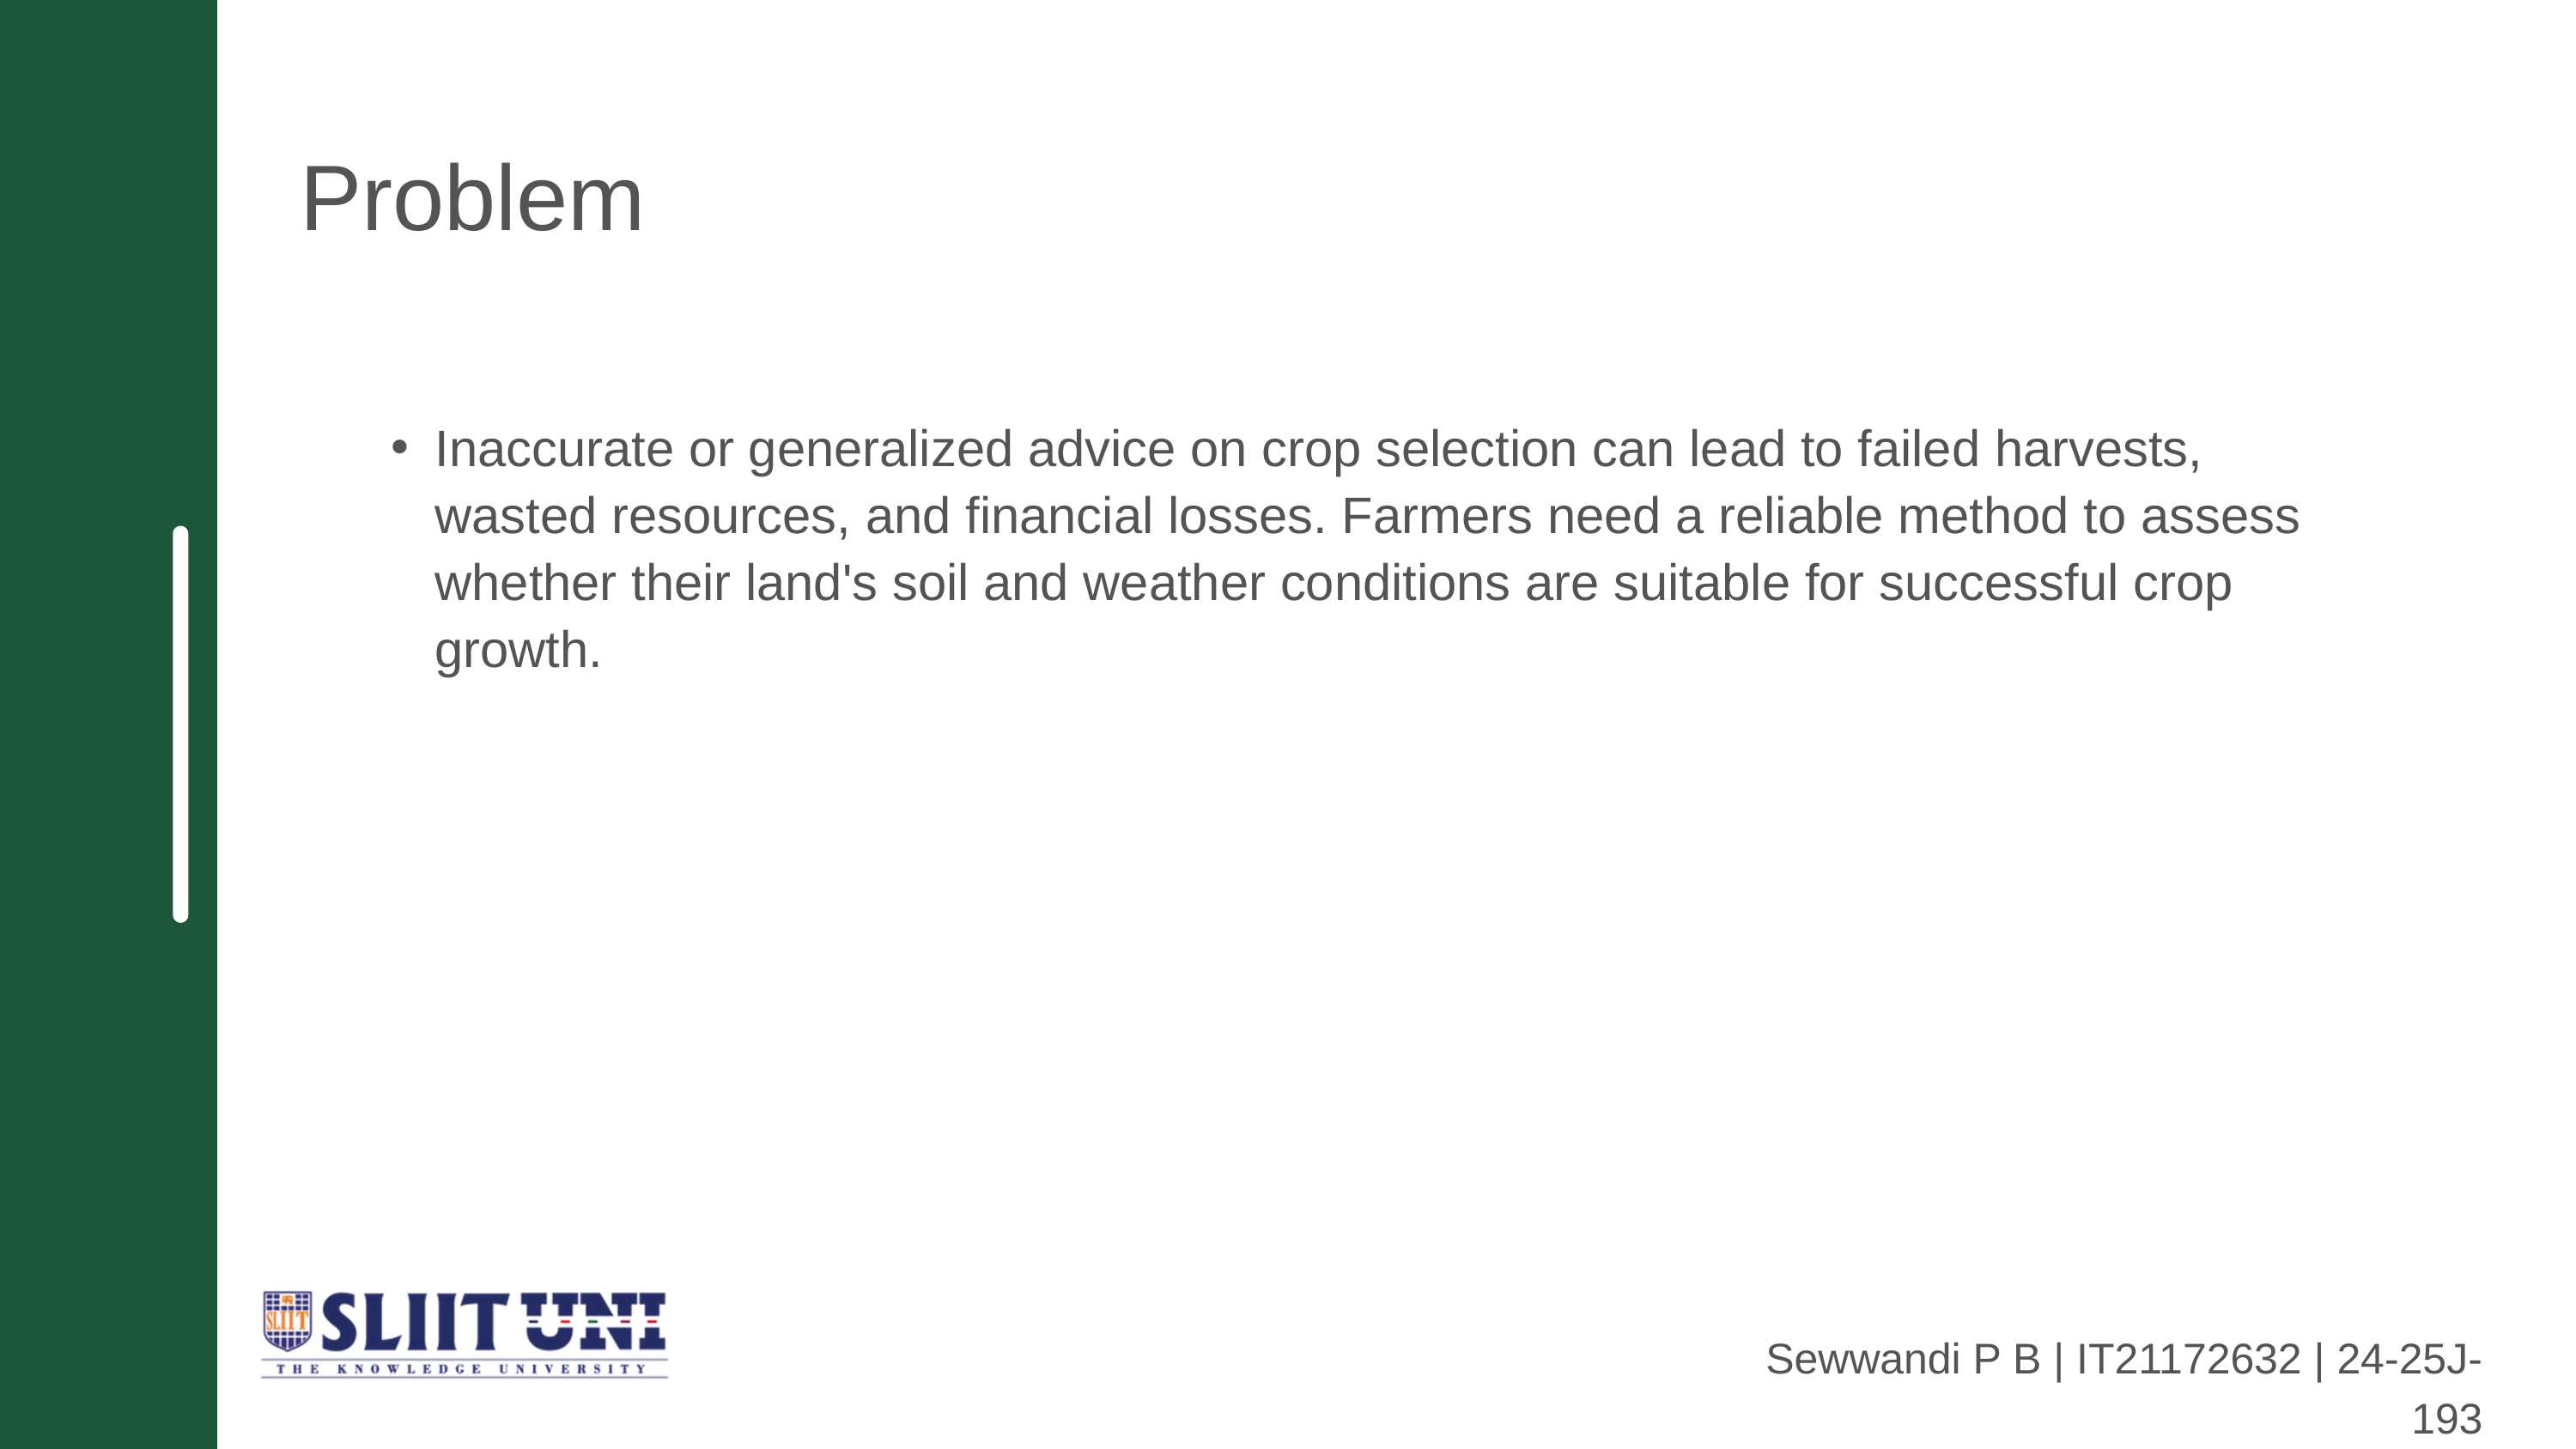

Problem
Inaccurate or generalized advice on crop selection can lead to failed harvests, wasted resources, and financial losses. Farmers need a reliable method to assess whether their land's soil and weather conditions are suitable for successful crop growth.

Sewwandi P B | IT21172632 | 24-25J-193